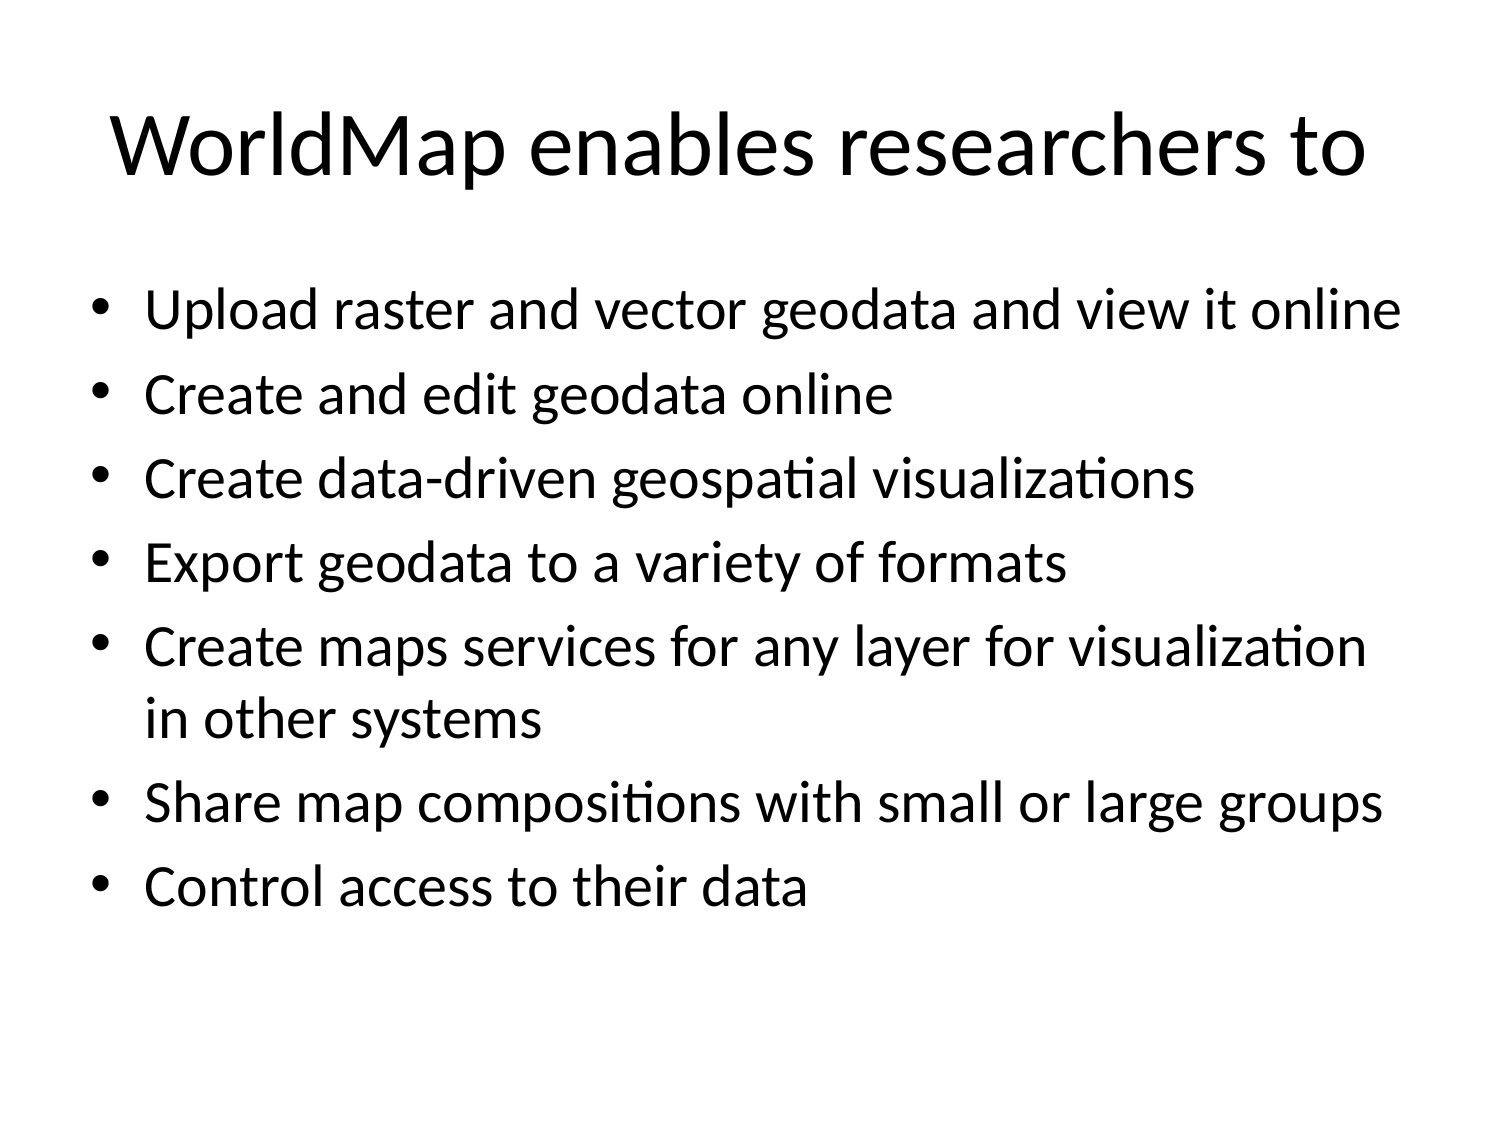

# WorldMap enables researchers to
Upload raster and vector geodata and view it online
Create and edit geodata online
Create data-driven geospatial visualizations
Export geodata to a variety of formats
Create maps services for any layer for visualization in other systems
Share map compositions with small or large groups
Control access to their data